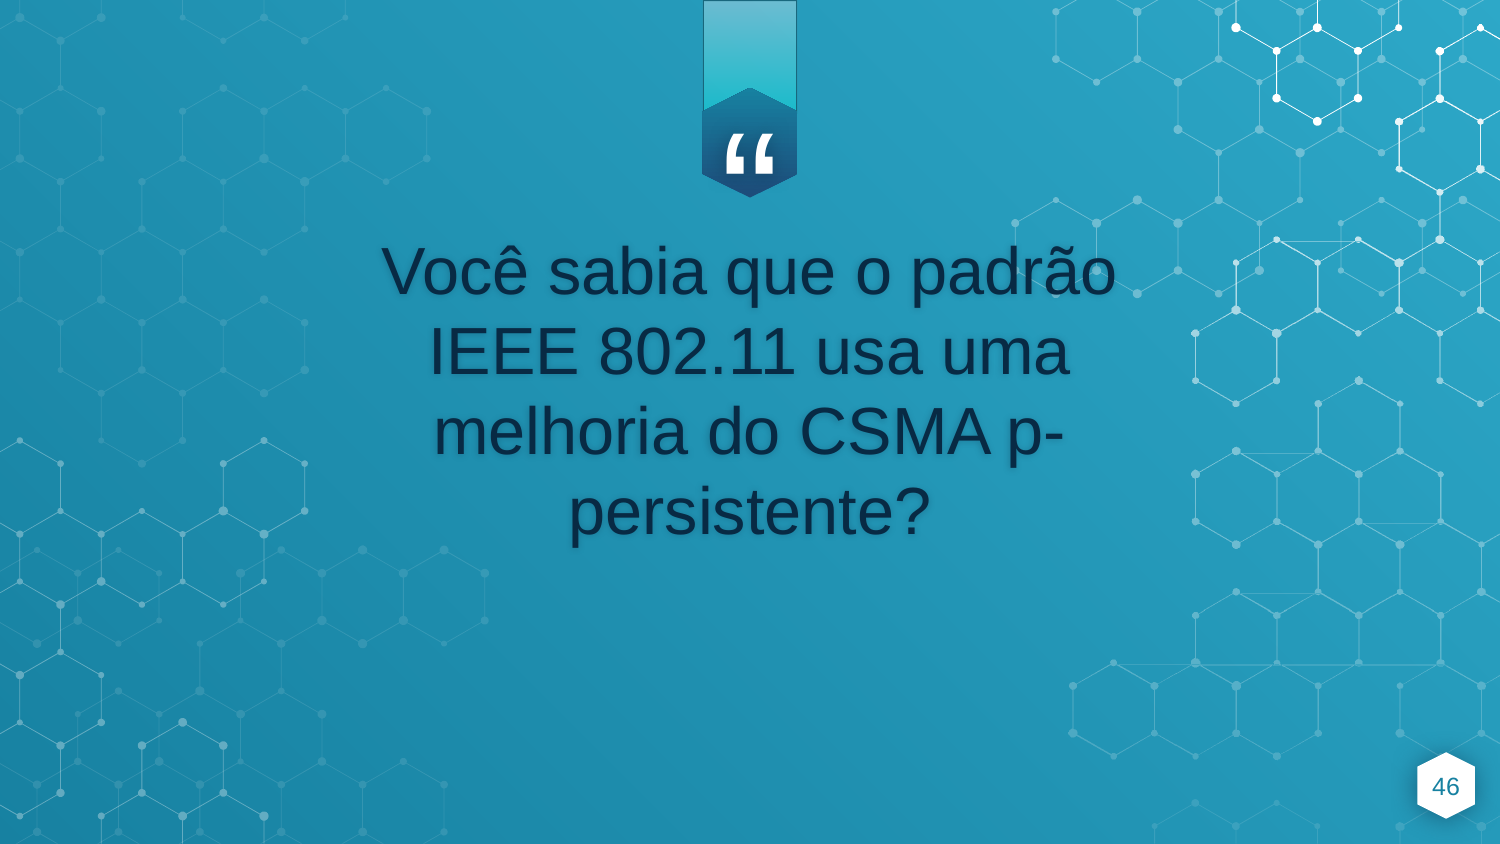

Você sabia que o padrão IEEE 802.11 usa uma melhoria do CSMA p-persistente?
46